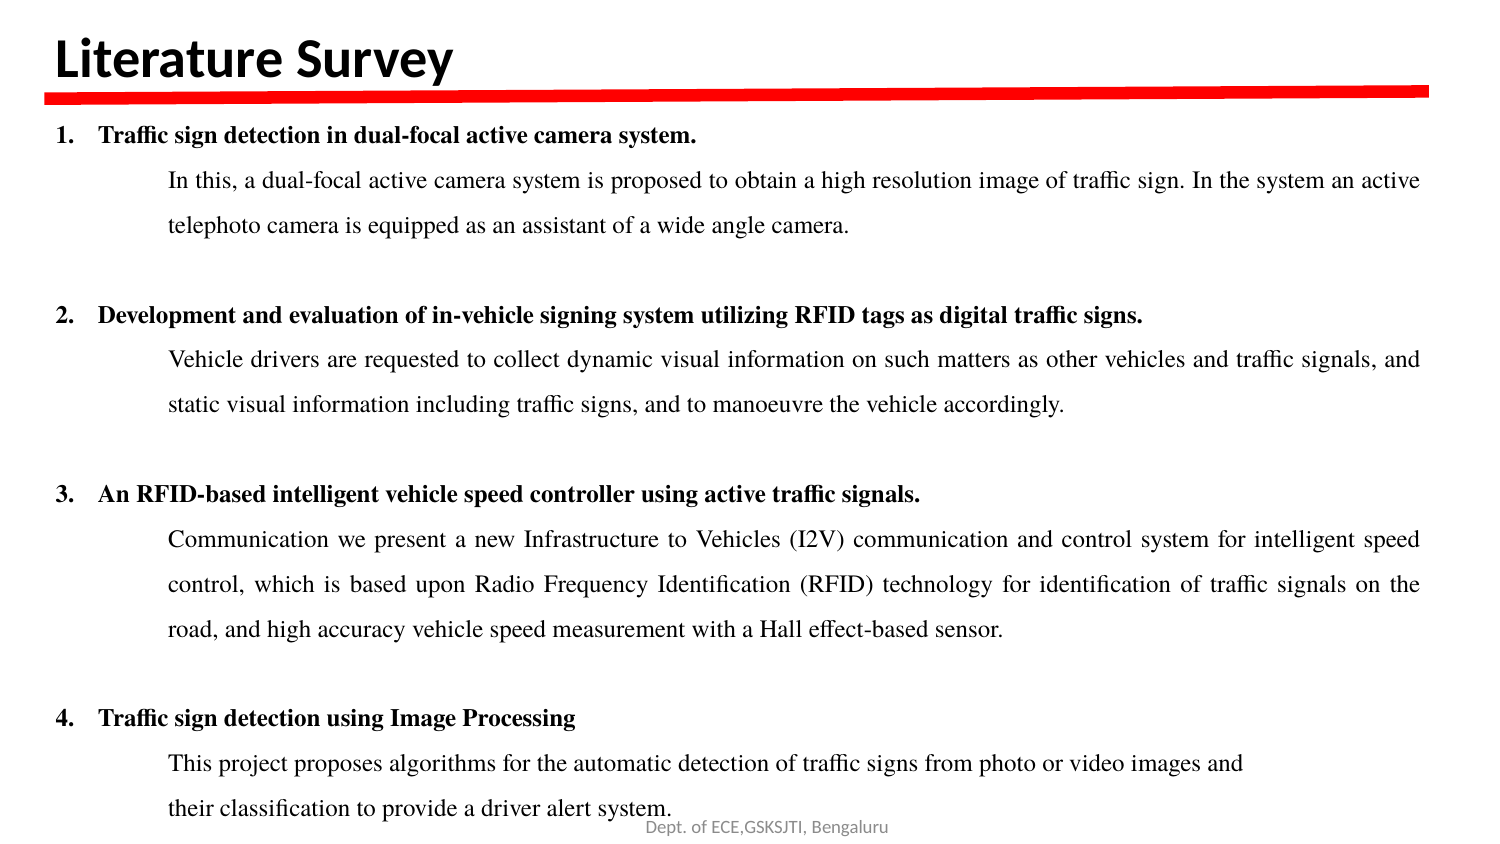

Literature Survey
Traffic sign detection in dual-focal active camera system.
In this, a dual-focal active camera system is proposed to obtain a high resolution image of traffic sign. In the system an active telephoto camera is equipped as an assistant of a wide angle camera.

Development and evaluation of in-vehicle signing system utilizing RFID tags as digital traffic signs.
Vehicle drivers are requested to collect dynamic visual information on such matters as other vehicles and traffic signals, and static visual information including traffic signs, and to manoeuvre the vehicle accordingly.

An RFID-based intelligent vehicle speed controller using active traffic signals.
Communication we present a new Infrastructure to Vehicles (I2V) communication and control system for intelligent speed control, which is based upon Radio Frequency Identification (RFID) technology for identification of traffic signals on the road, and high accuracy vehicle speed measurement with a Hall effect-based sensor.

Traffic sign detection using Image Processing
This project proposes algorithms for the automatic detection of traffic signs from photo or video images and
their classification to provide a driver alert system.

Dept. of ECE,GSKSJTI, Bengaluru